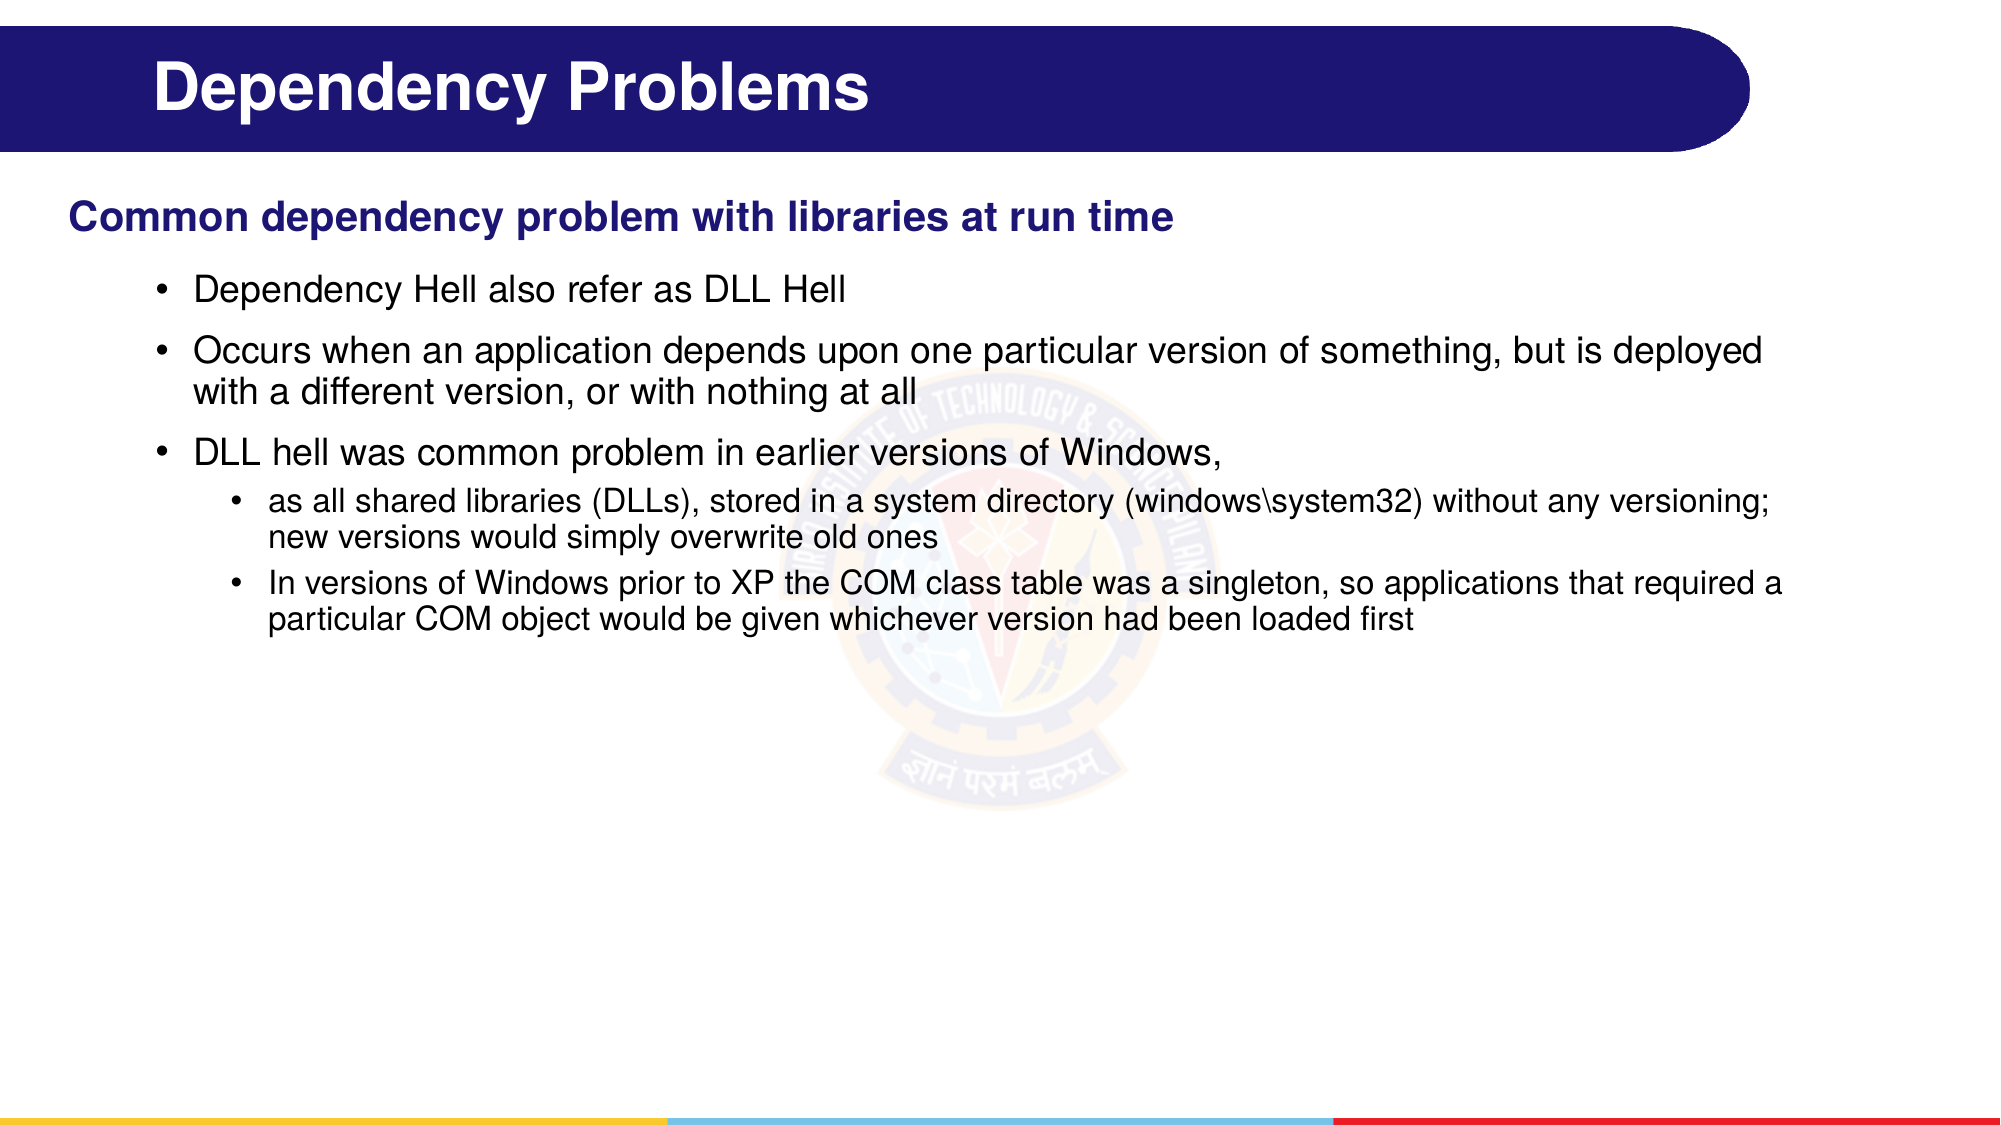

# Dependency Problems
Common dependency problem with libraries at run time
Dependency Hell also refer as DLL Hell
Occurs when an application depends upon one particular version of something, but is deployed with a different version, or with nothing at all
DLL hell was common problem in earlier versions of Windows,
as all shared libraries (DLLs), stored in a system directory (windows\system32) without any versioning; new versions would simply overwrite old ones
In versions of Windows prior to XP the COM class table was a singleton, so applications that required a particular COM object would be given whichever version had been loaded ﬁrst